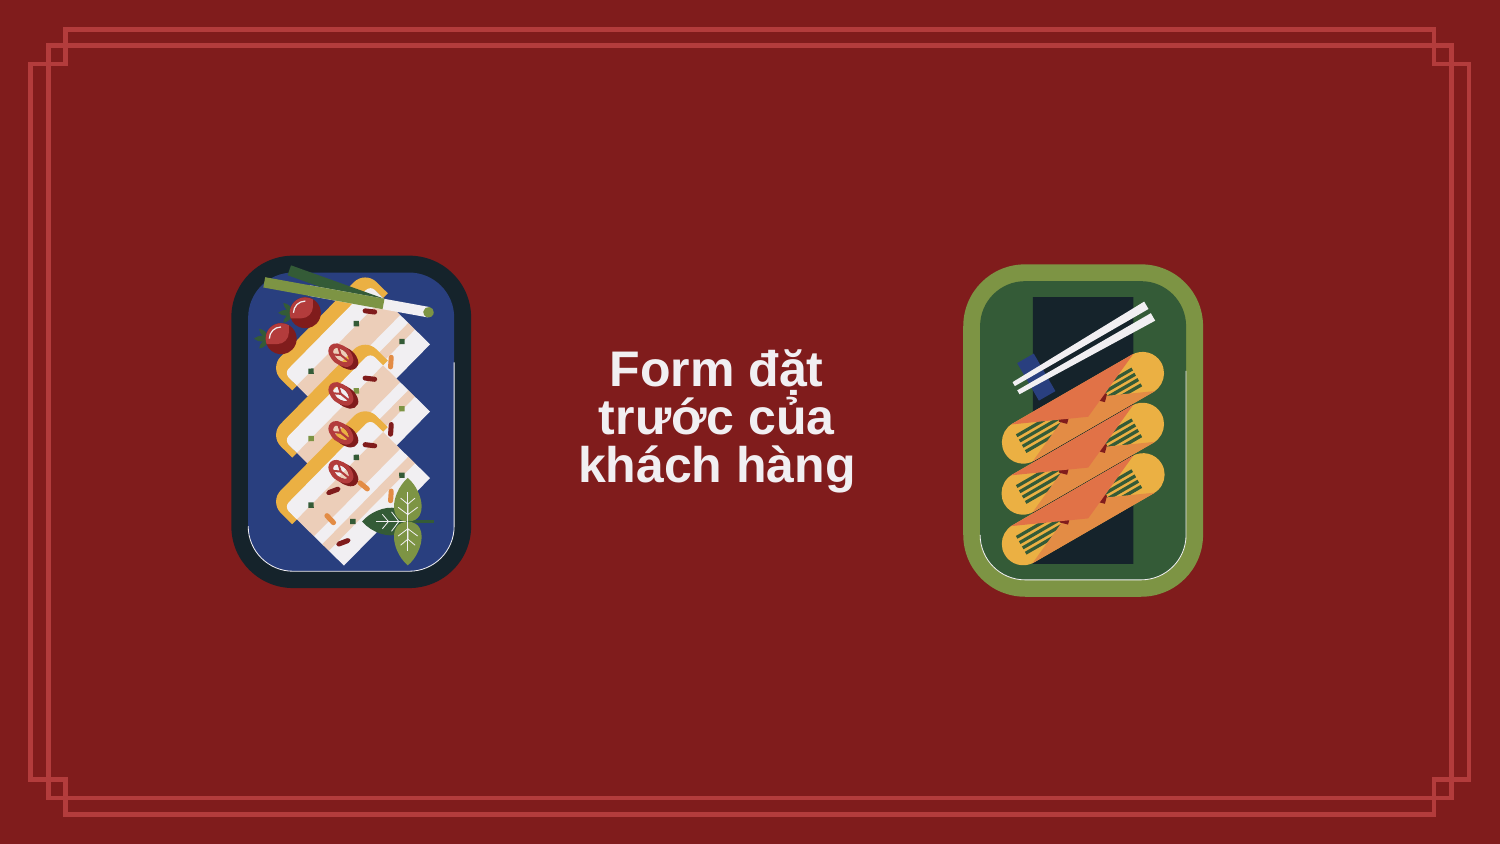

# Form đặt trước của khách hàng